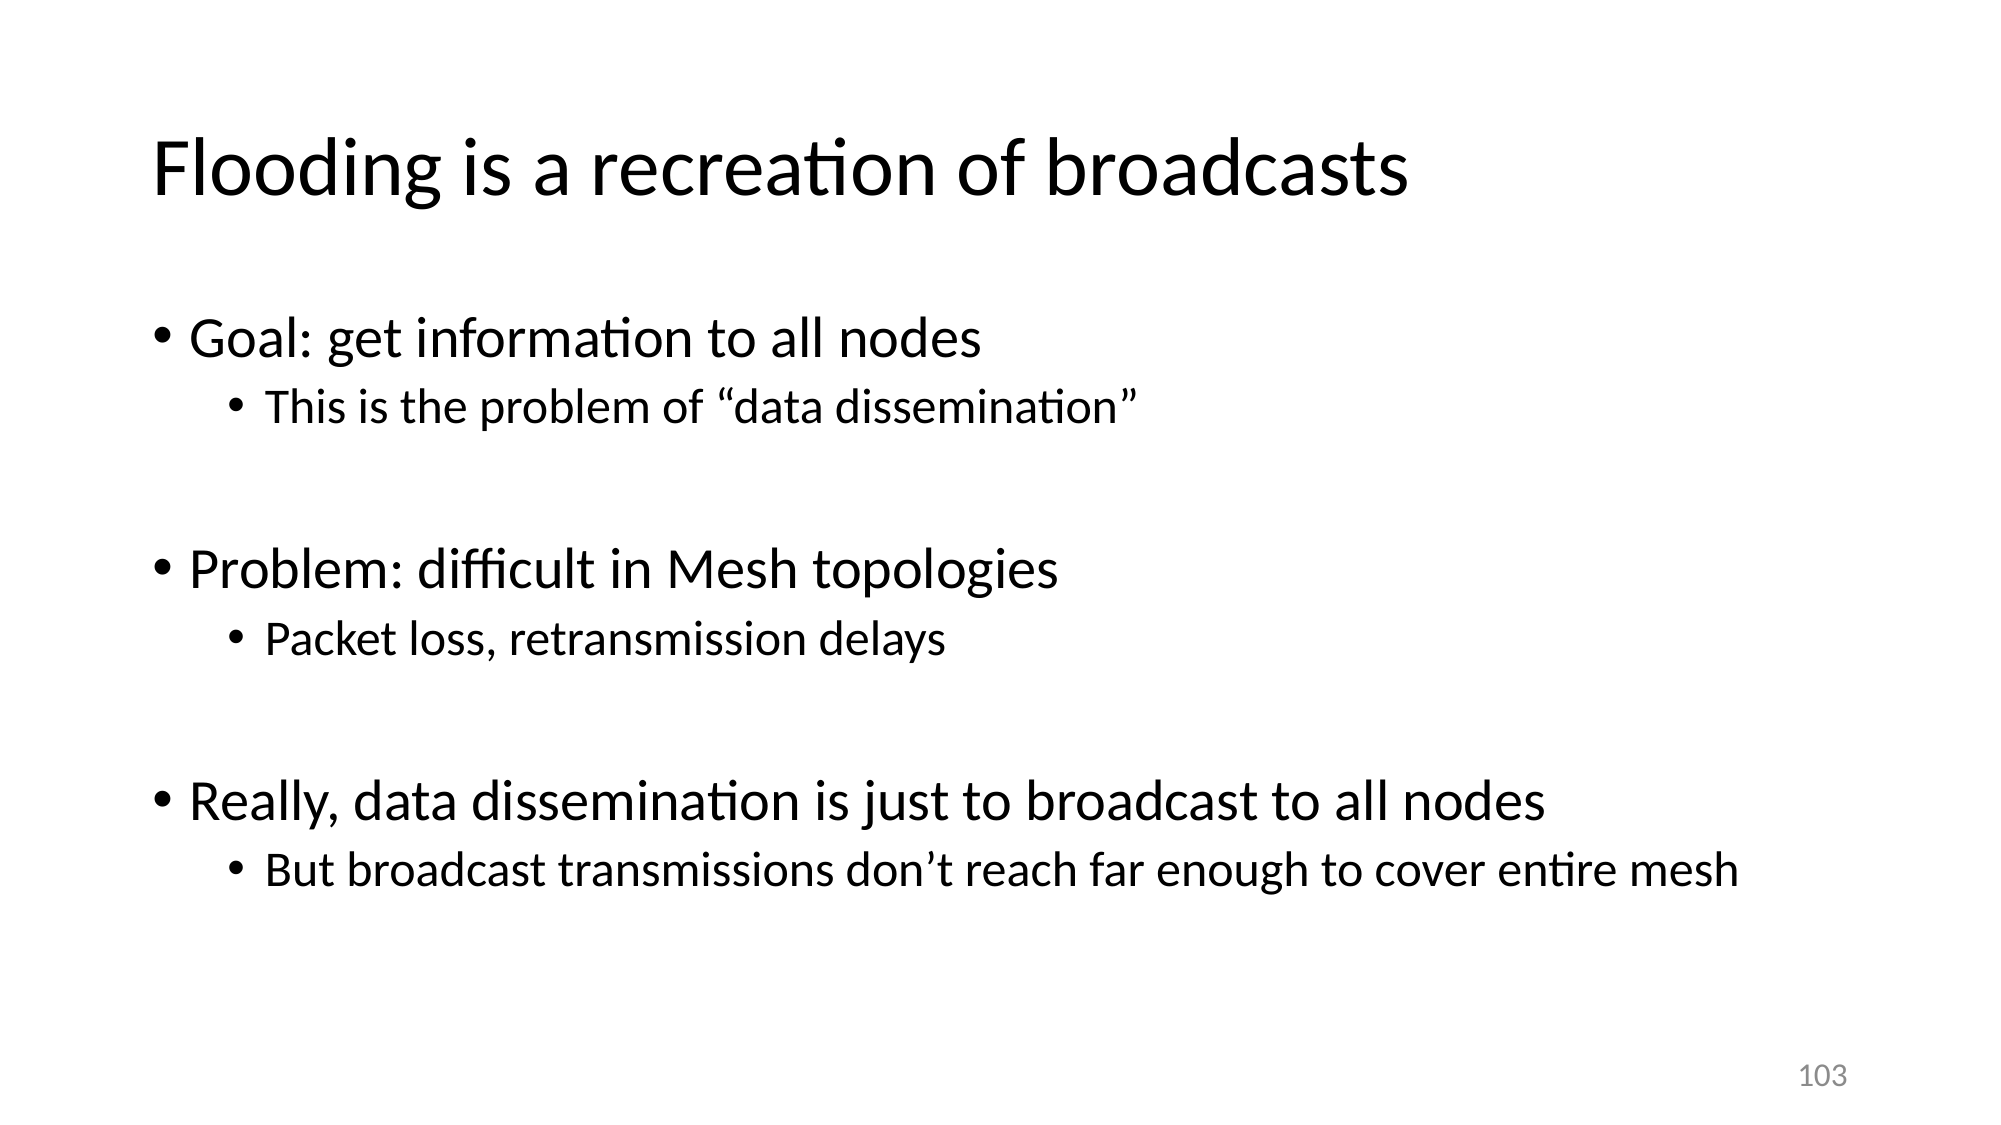

# Flooding is a recreation of broadcasts
Goal: get information to all nodes
This is the problem of “data dissemination”

Problem: difficult in Mesh topologies
Packet loss, retransmission delays

Really, data dissemination is just to broadcast to all nodes
But broadcast transmissions don’t reach far enough to cover entire mesh
103